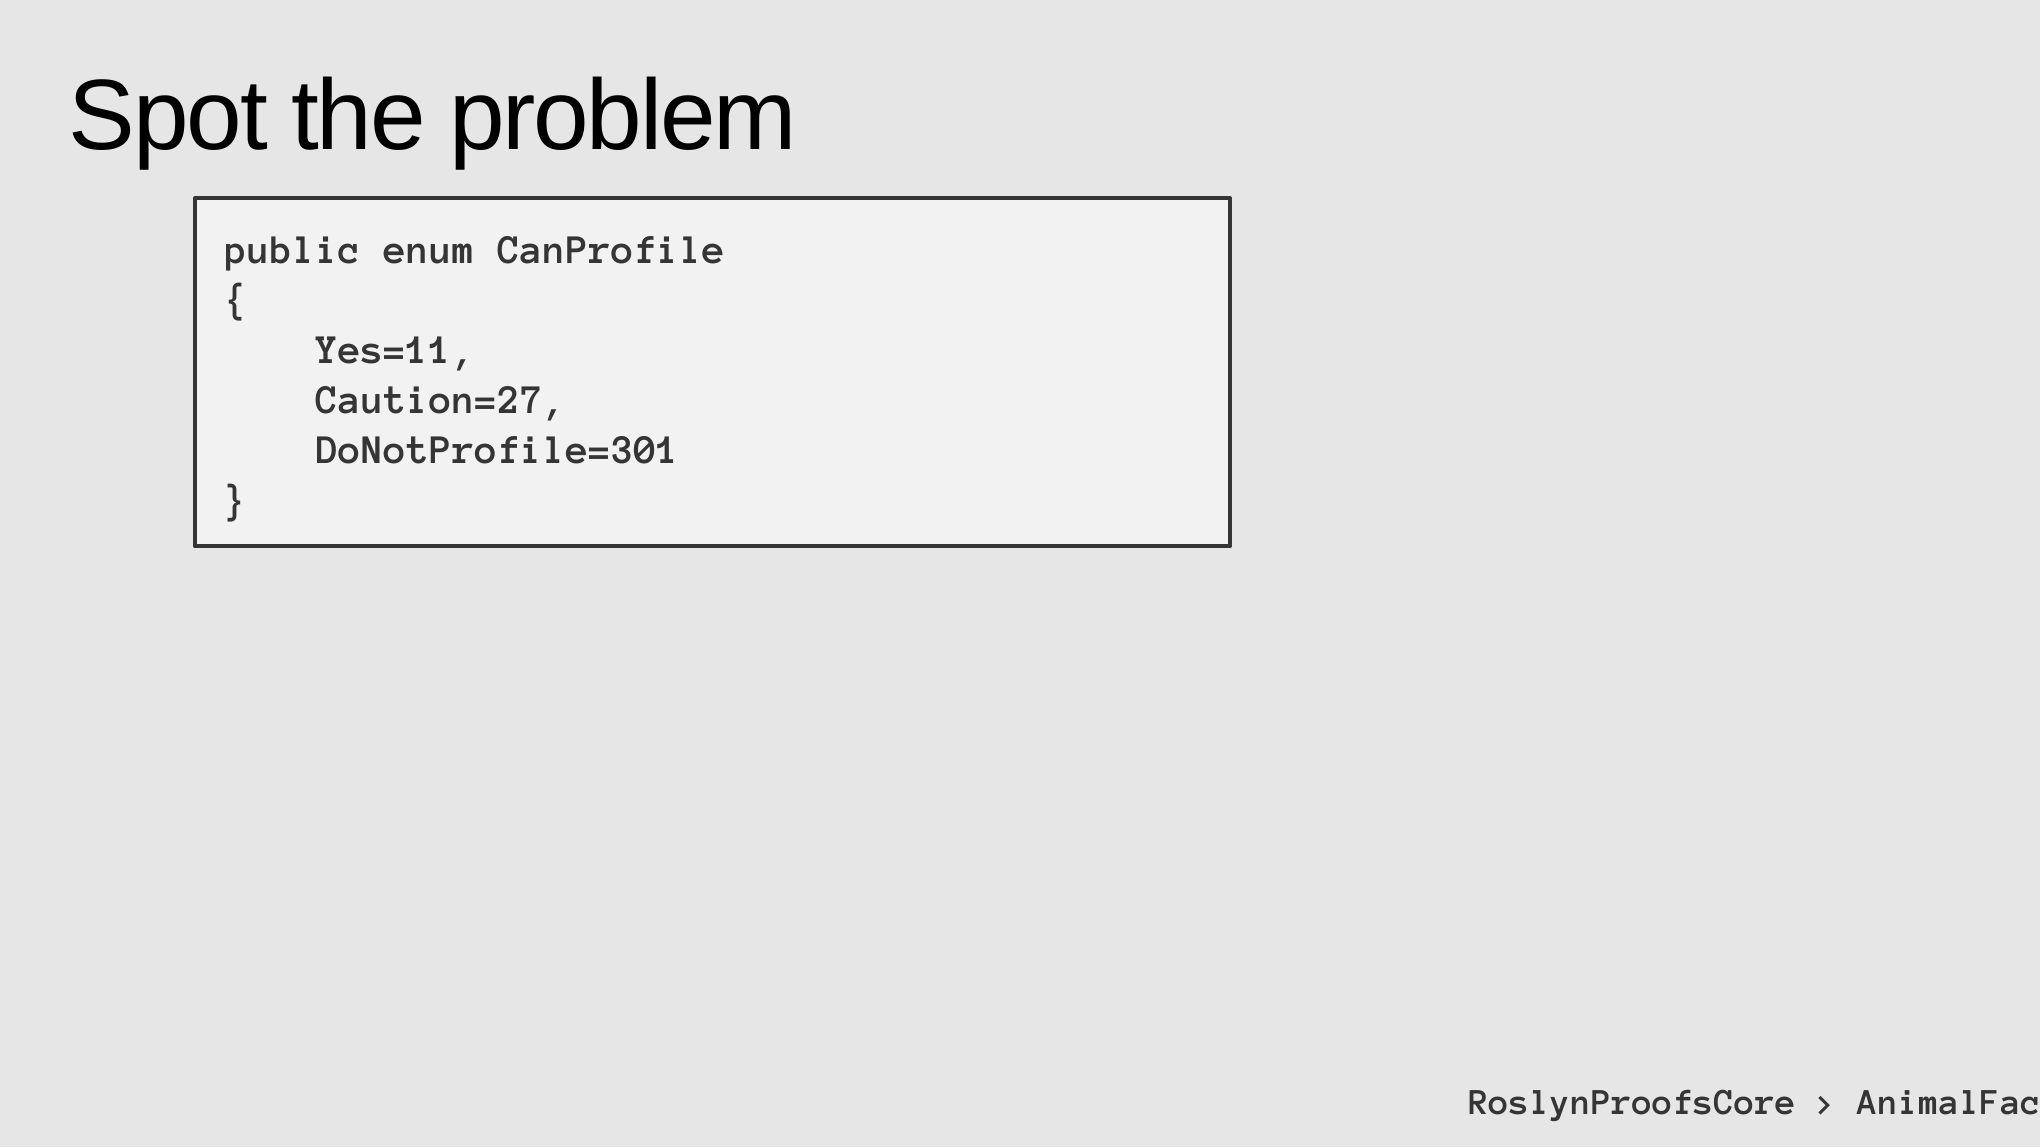

# Spot the problem
public enum CanProfile
{
    Yes=11,
    Caution=27,
    DoNotProfile=301
}
RoslynProofsCore > AnimalFactory.cs